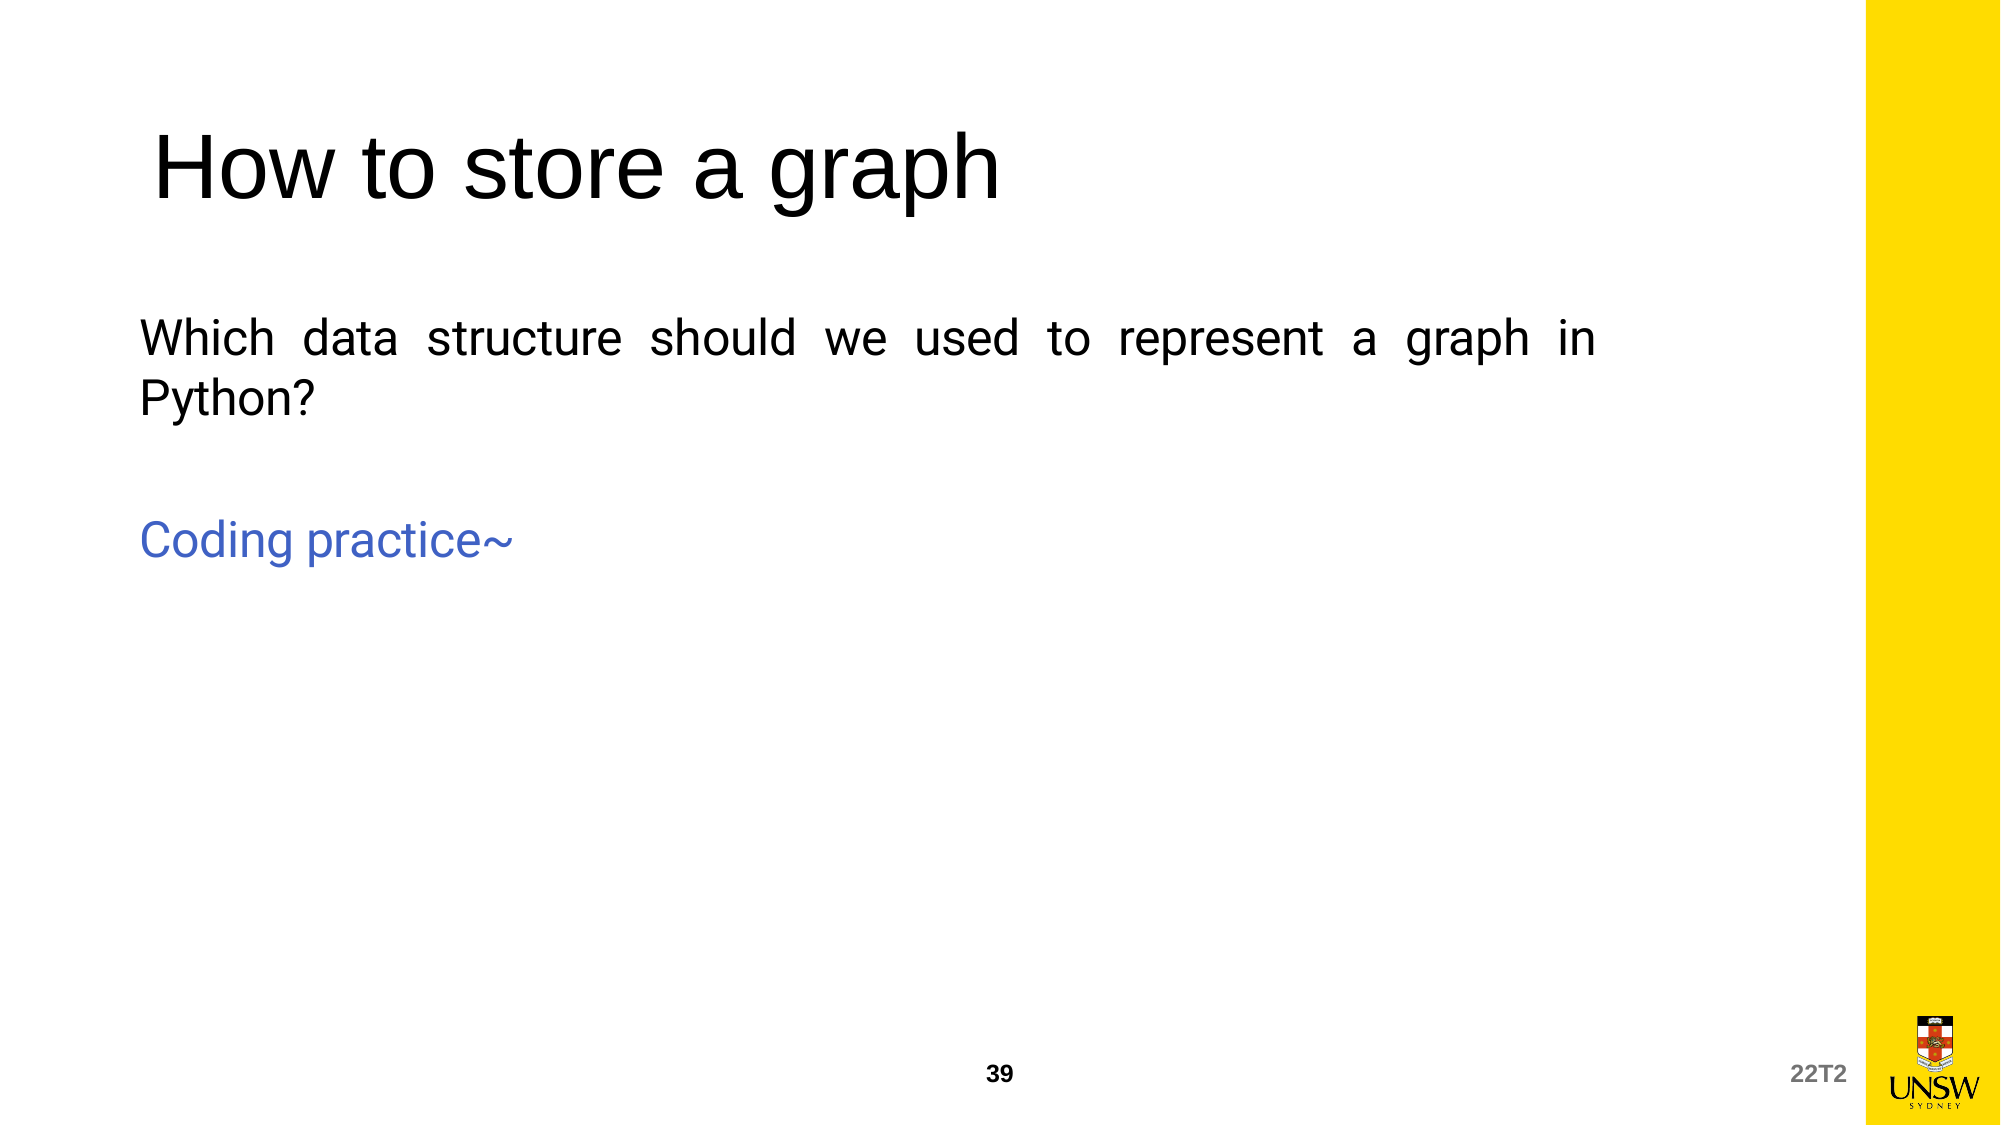

# How to store a graph
Which data structure should we used to represent a graph in Python?

Coding practice~
39
22T2